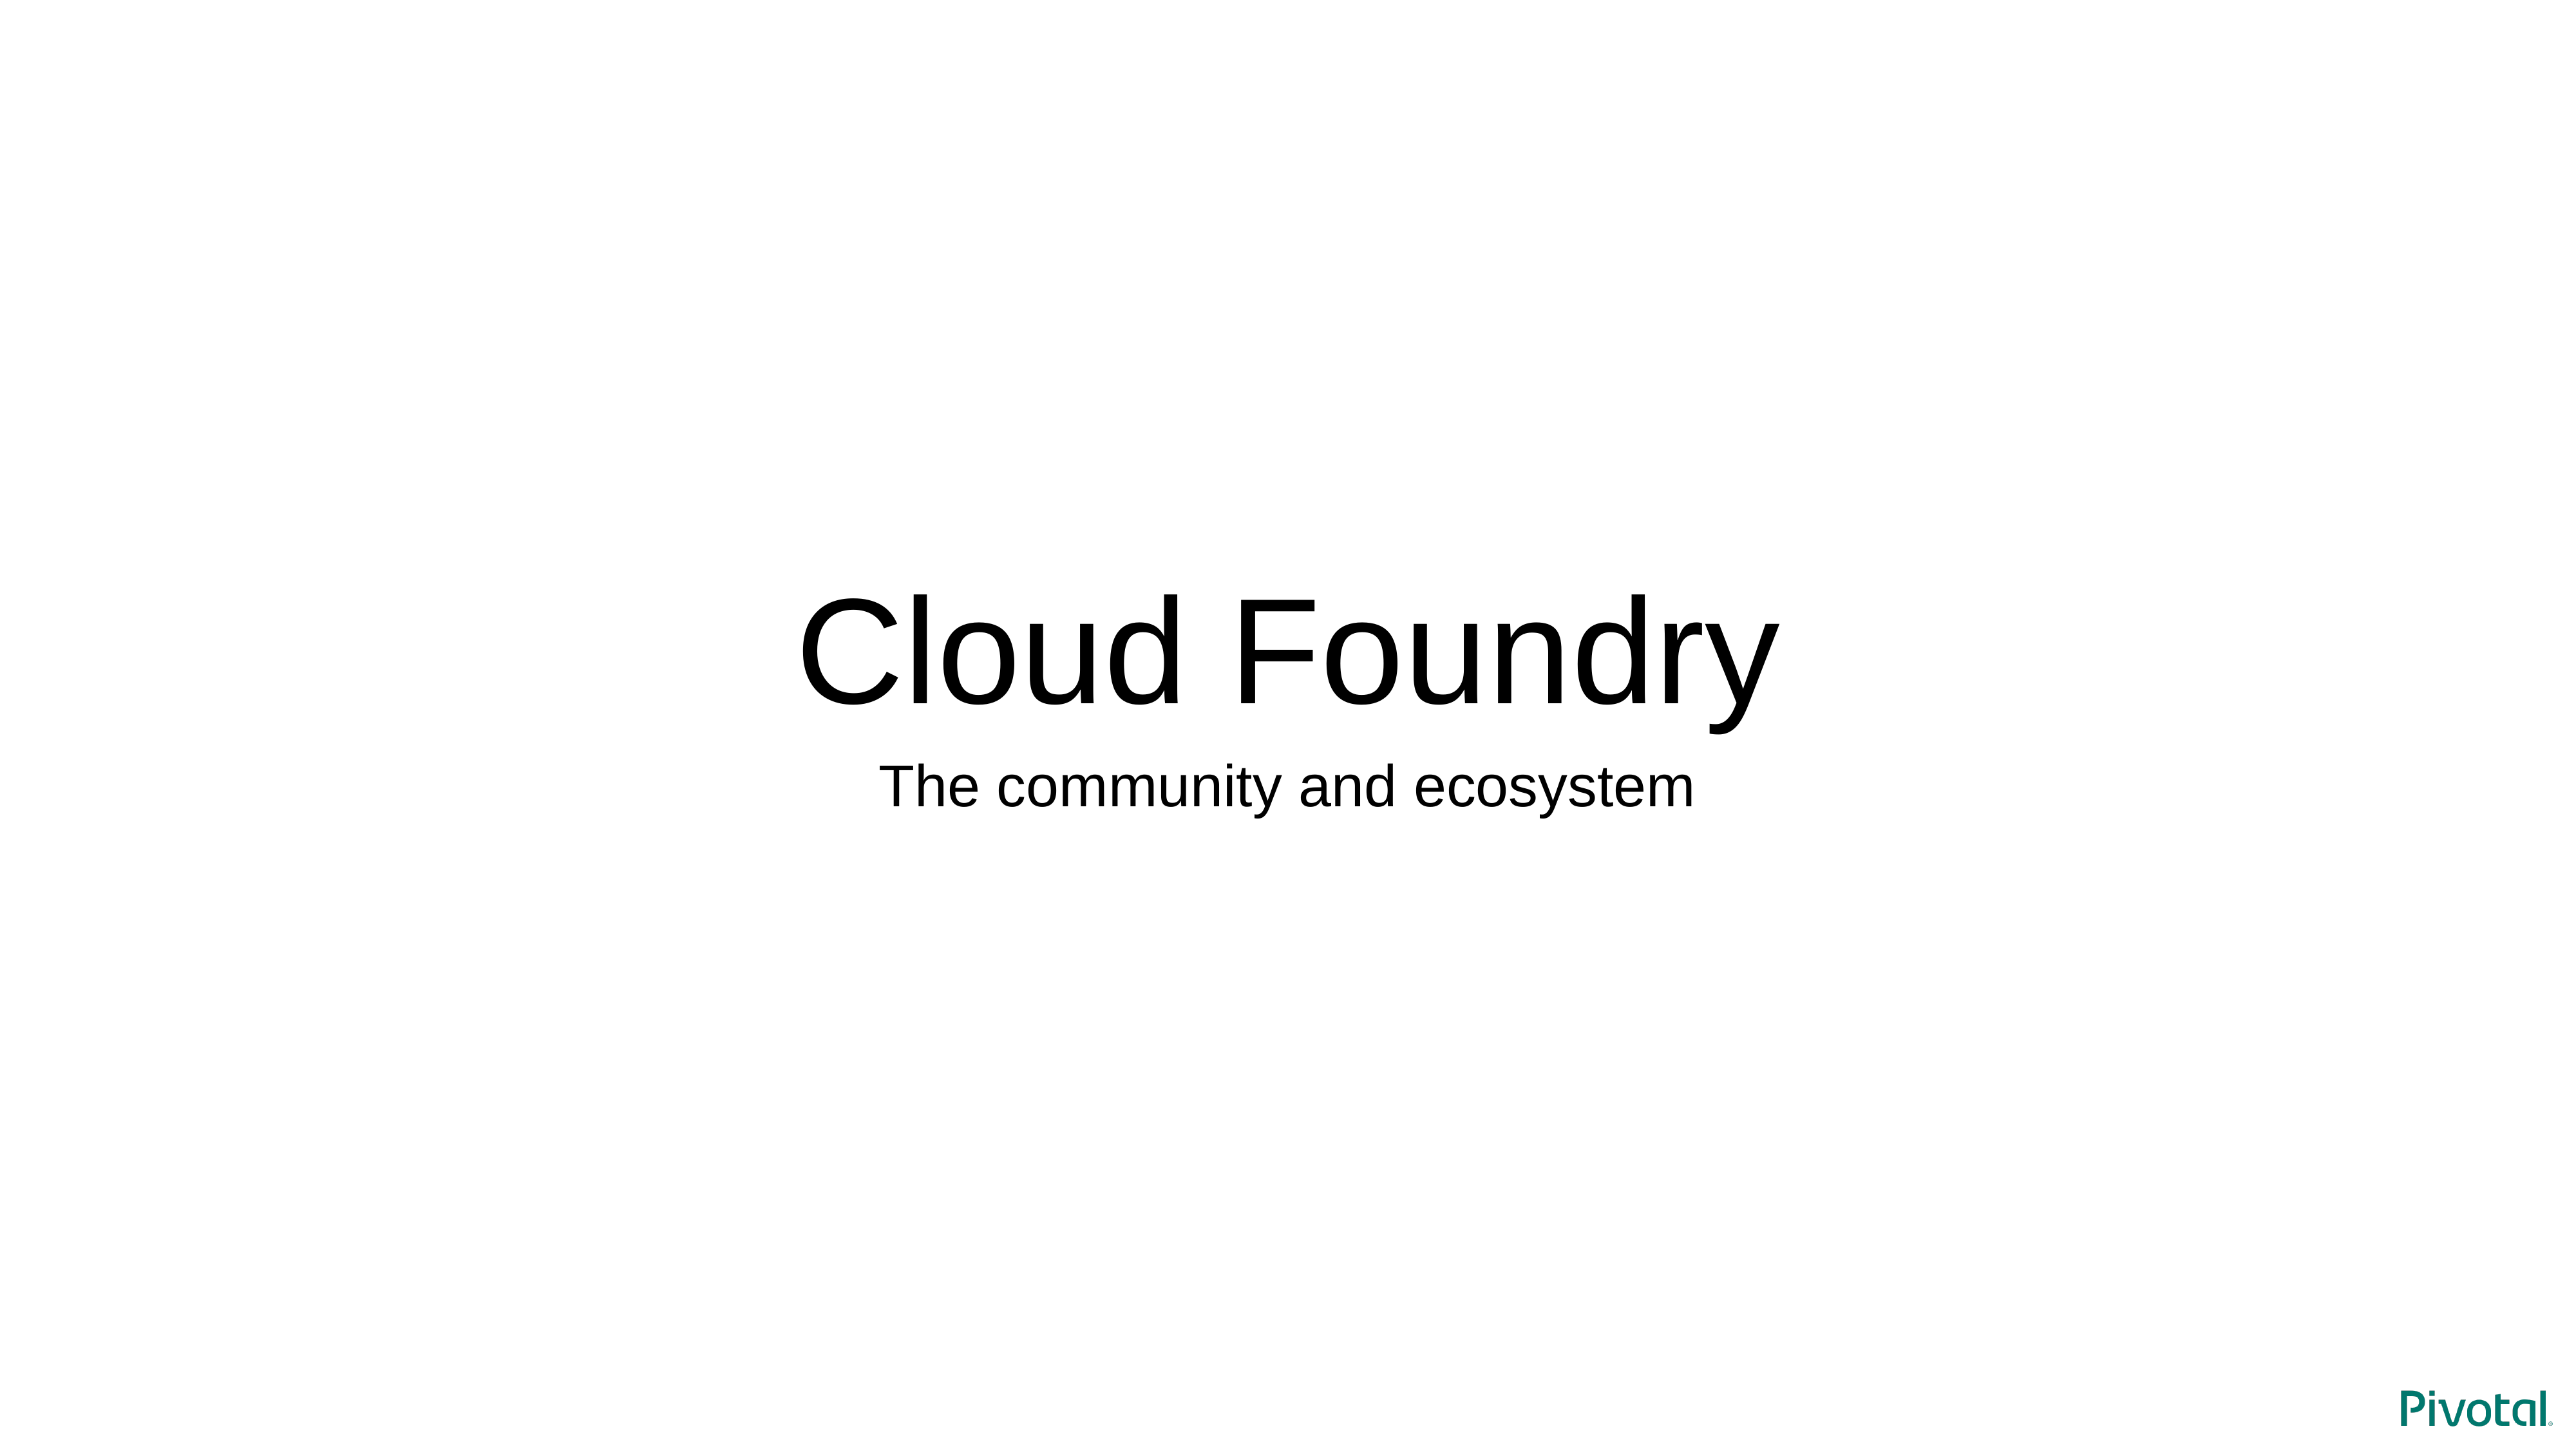

# Cloud Foundry
The community and ecosystem